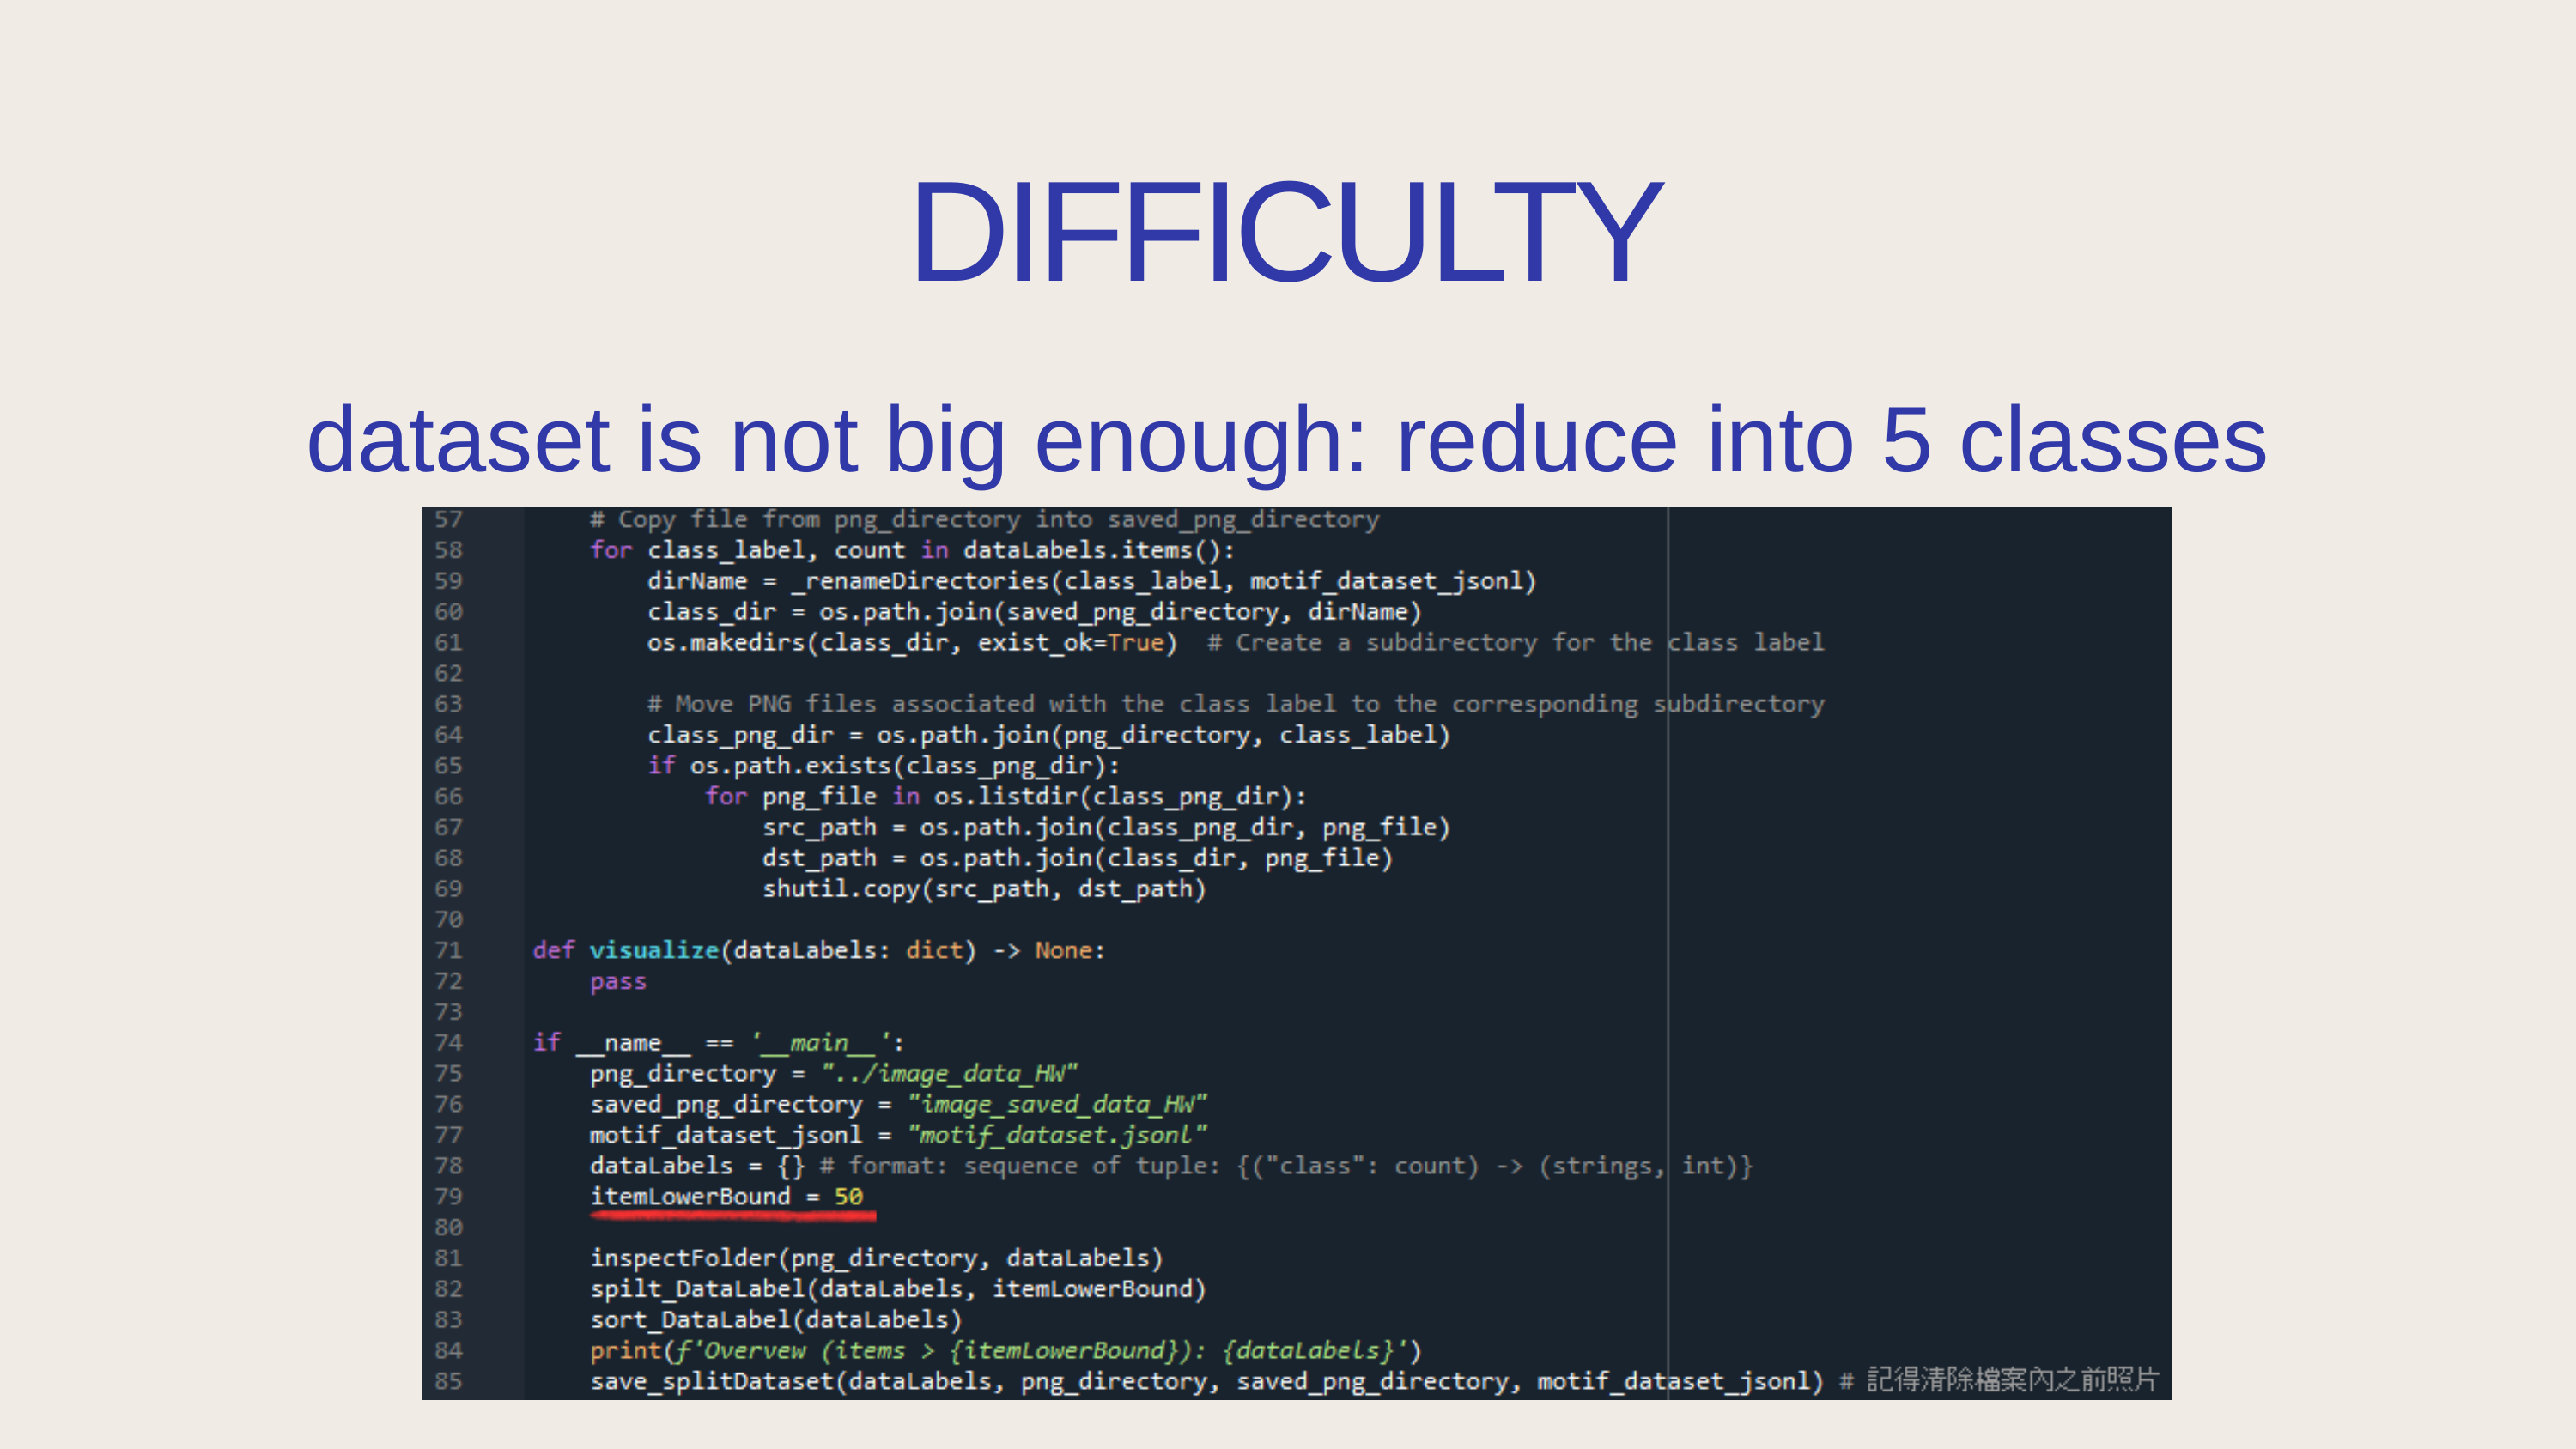

DIFFICULTY
dataset is not big enough: reduce into 5 classes